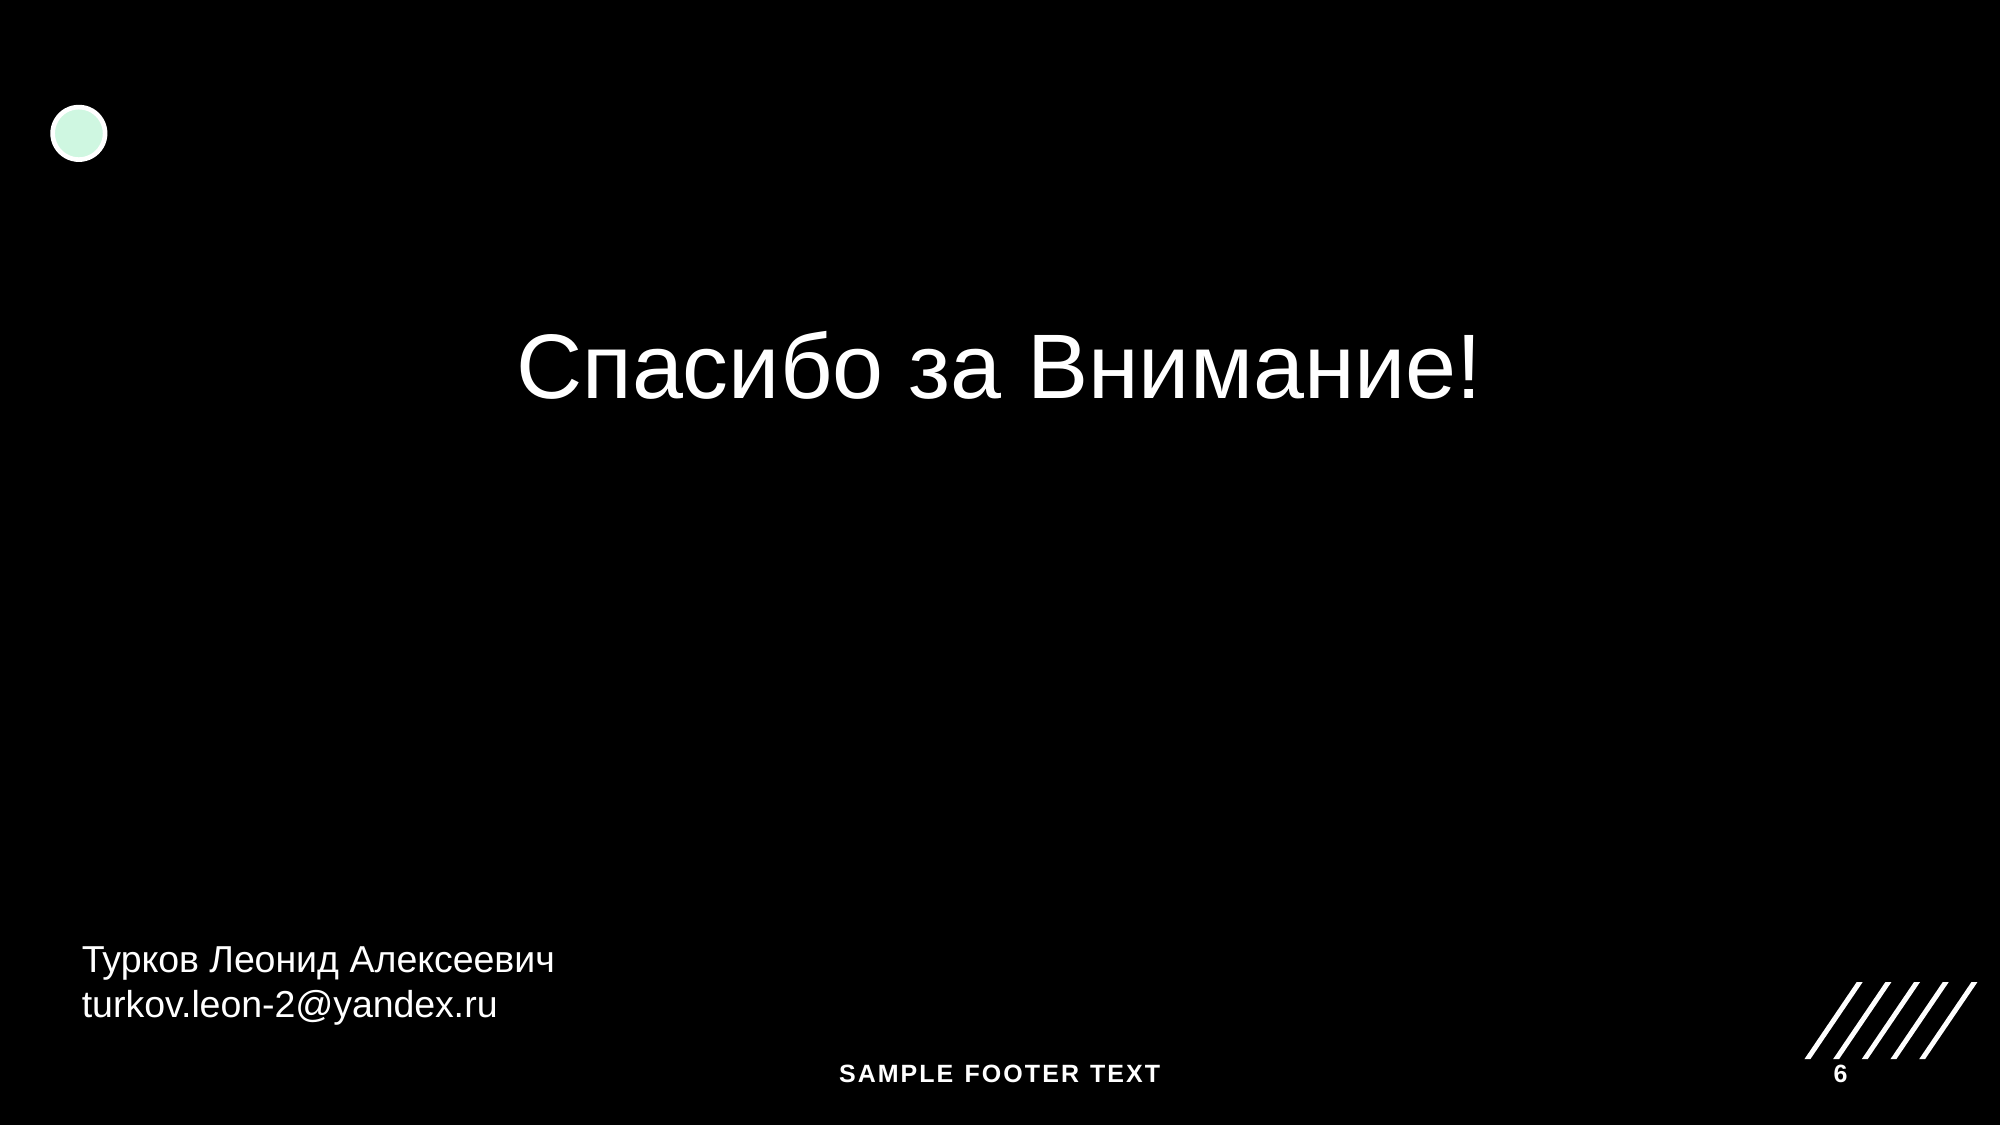

# Спасибо за Внимание!
Турков Леонид Алексеевич
turkov.leon-2@yandex.ru
Sample Footer Text
6